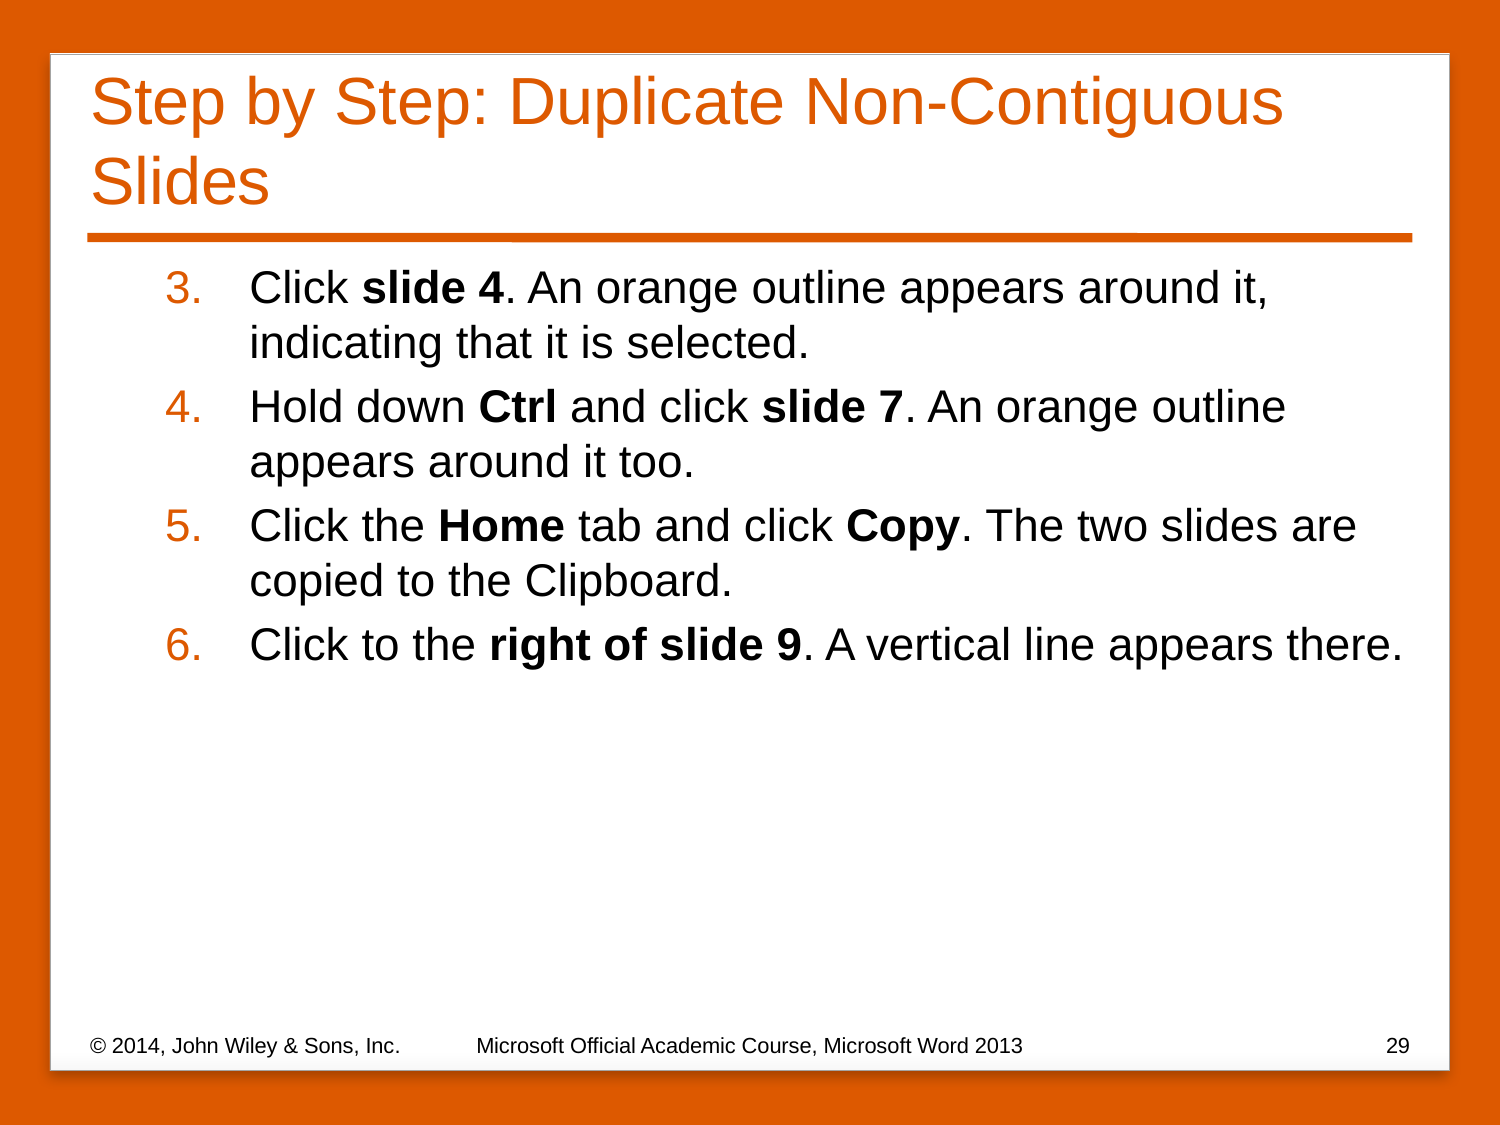

# Step by Step: Duplicate Non-Contiguous Slides
Click slide 4. An orange outline appears around it, indicating that it is selected.
Hold down Ctrl and click slide 7. An orange outline appears around it too.
Click the Home tab and click Copy. The two slides are copied to the Clipboard.
Click to the right of slide 9. A vertical line appears there.

© 2014, John Wiley & Sons, Inc.
Microsoft Official Academic Course, Microsoft Word 2013
29